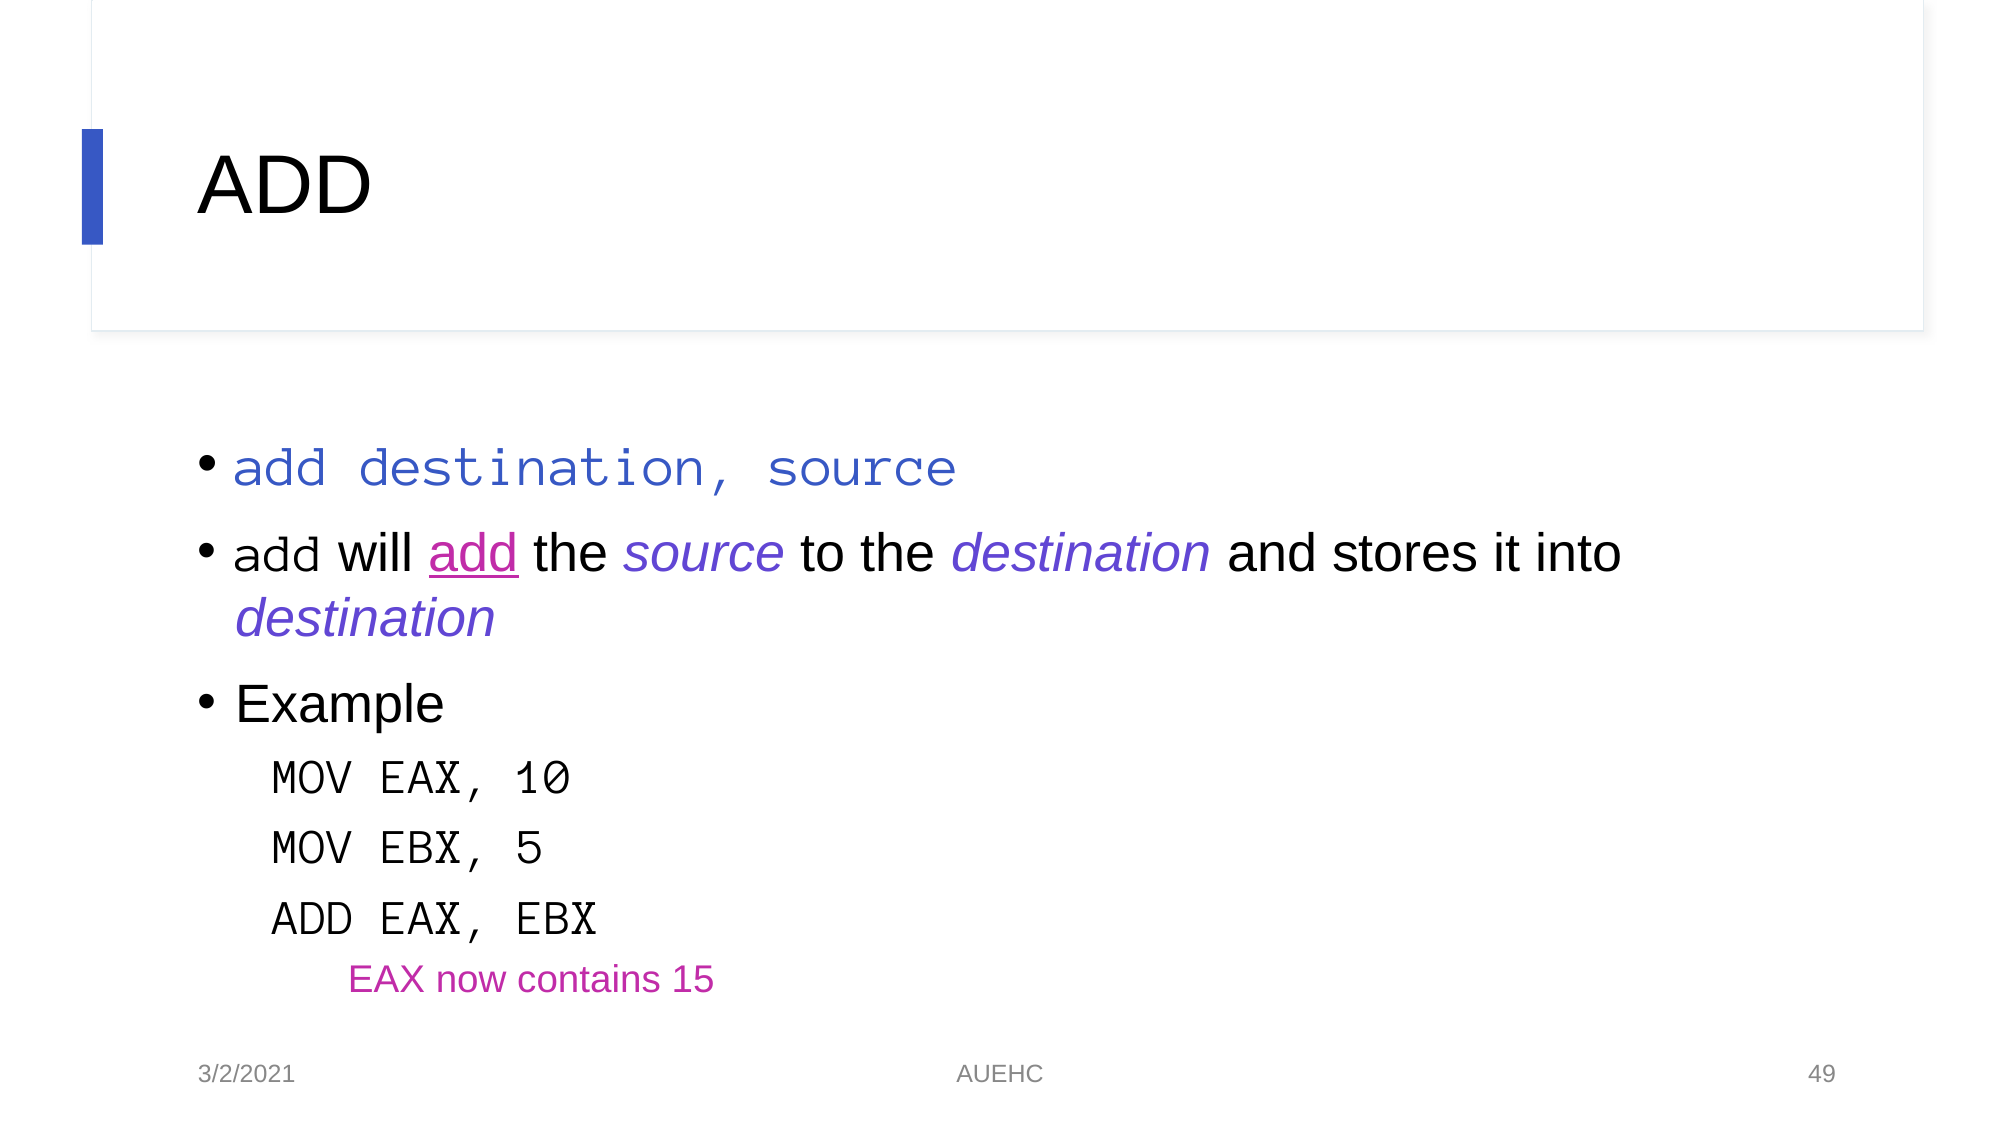

# ADD
add destination, source
add will add the source to the destination and stores it into destination
Example
MOV EAX, 10
MOV EBX, 5
ADD EAX, EBX
EAX now contains 15

3/2/2021
AUEHC
49